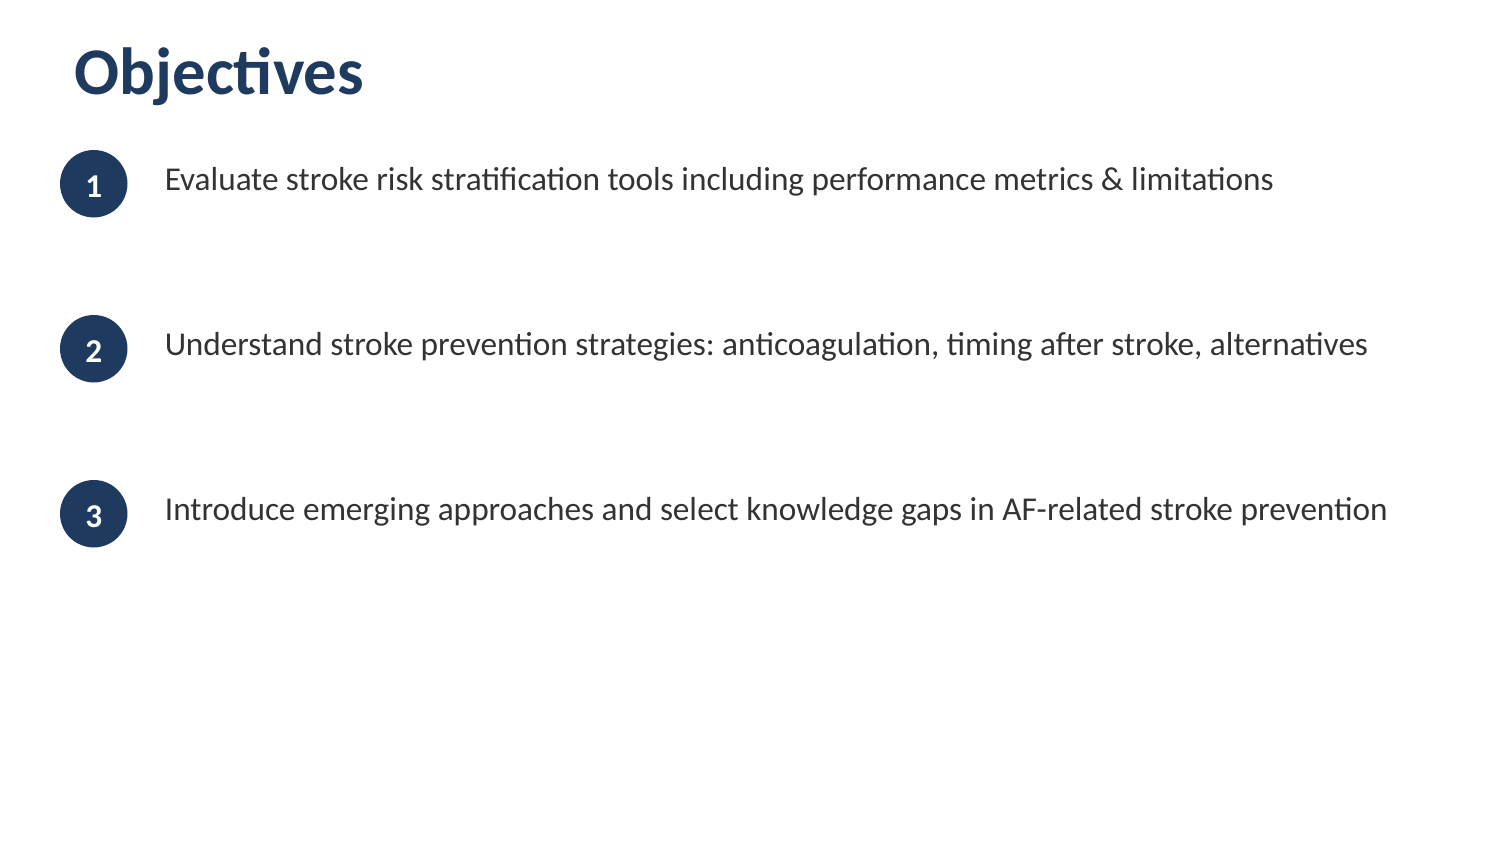

Objectives

1
Evaluate stroke risk stratification tools including performance metrics & limitations

2
Understand stroke prevention strategies: anticoagulation, timing after stroke, alternatives

3
Introduce emerging approaches and select knowledge gaps in AF-related stroke prevention